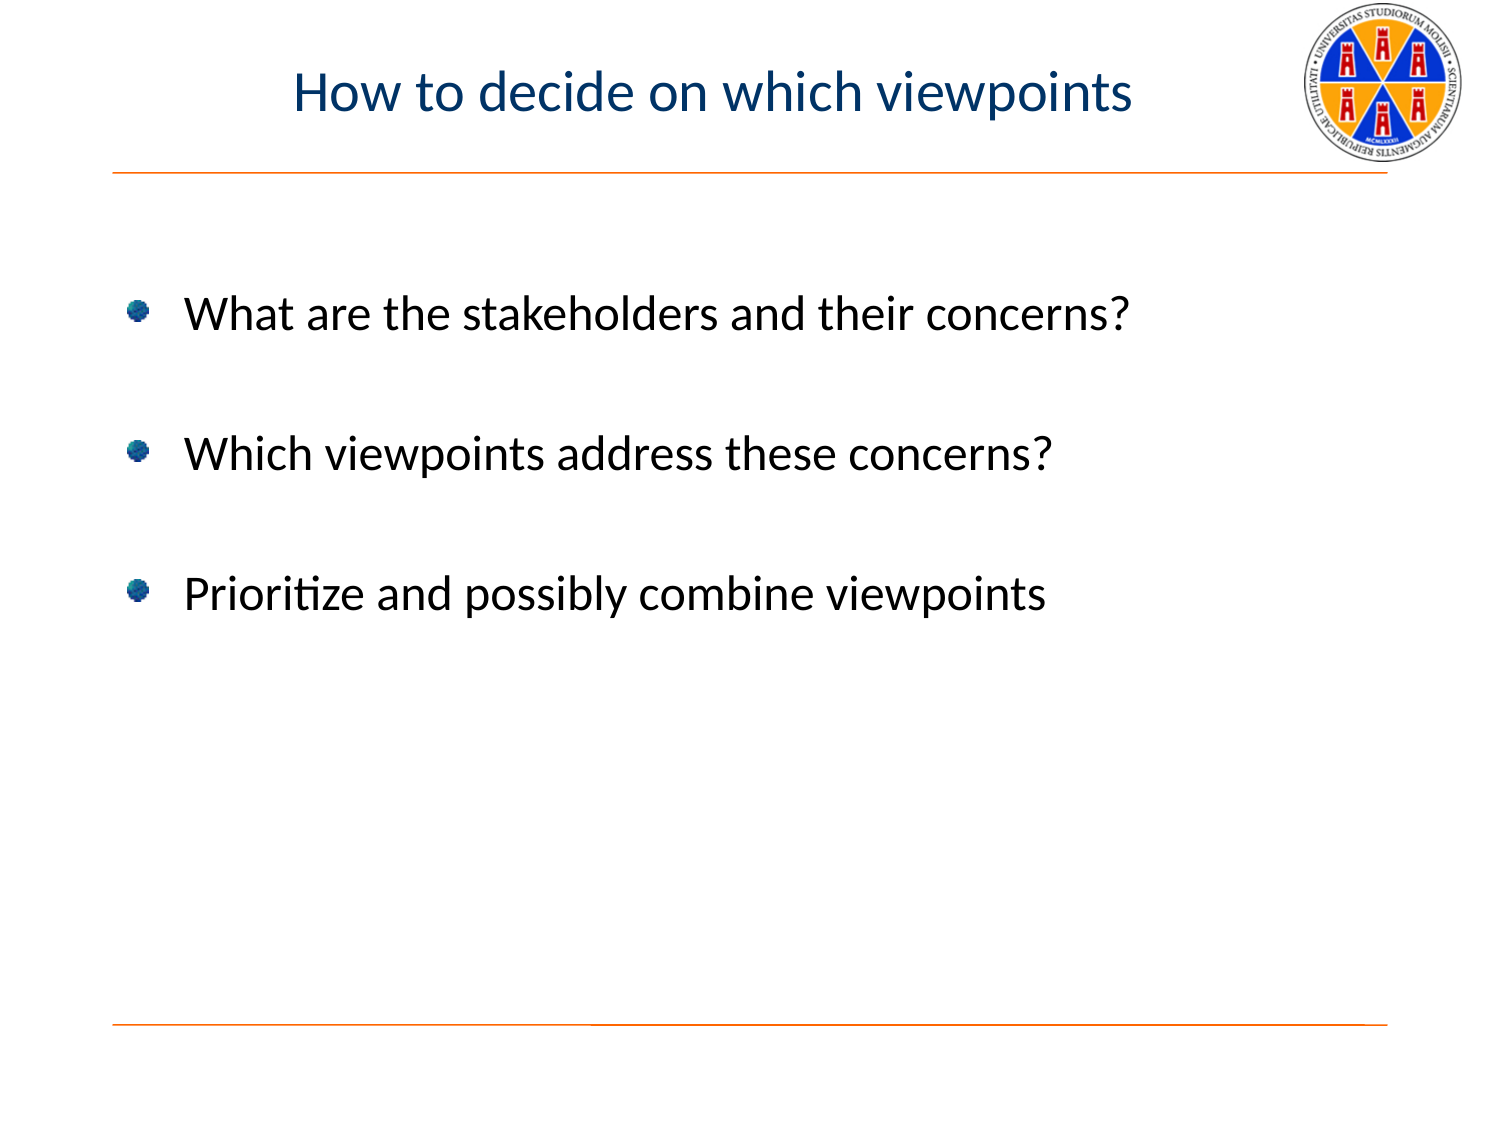

# How to decide on which viewpoints

What are the stakeholders and their concerns?

Which viewpoints address these concerns?

Prioritize and possibly combine viewpoints